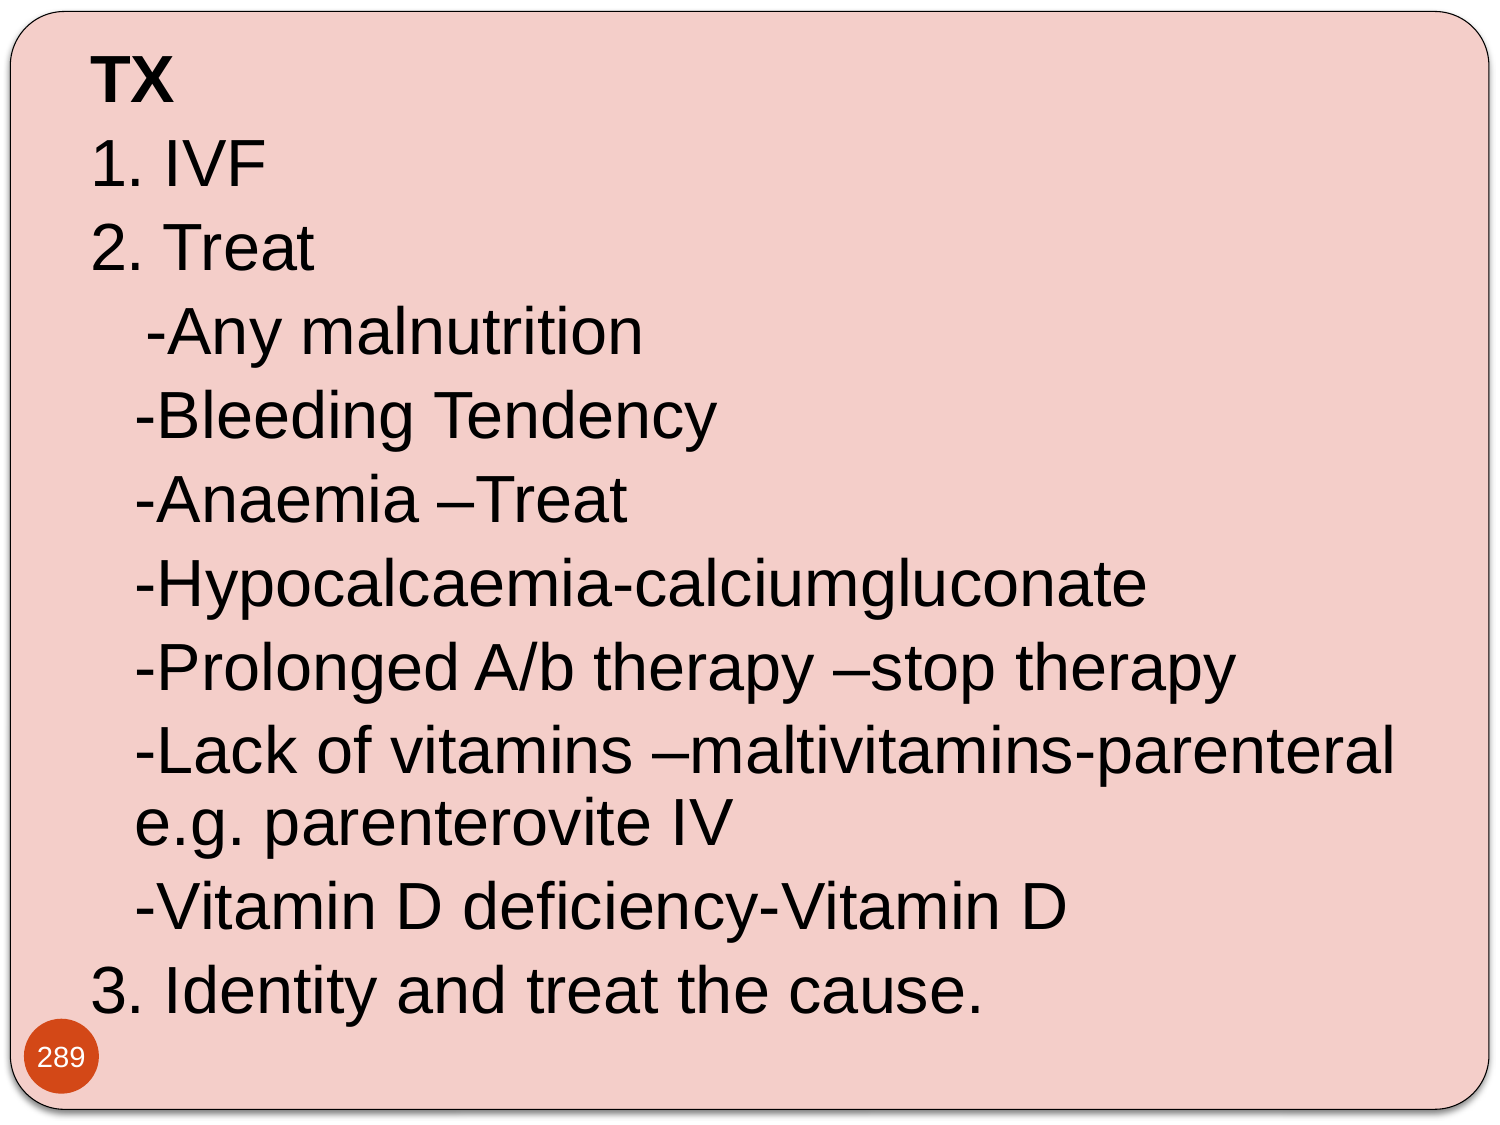

TX
1. IVF
2. Treat
   -Any malnutrition
	-Bleeding Tendency
	-Anaemia –Treat
	-Hypocalcaemia-calciumgluconate
	-Prolonged A/b therapy –stop therapy
	-Lack of vitamins –maltivitamins-parenteral e.g. parenterovite IV
	-Vitamin D deficiency-Vitamin D
3. Identity and treat the cause.
289